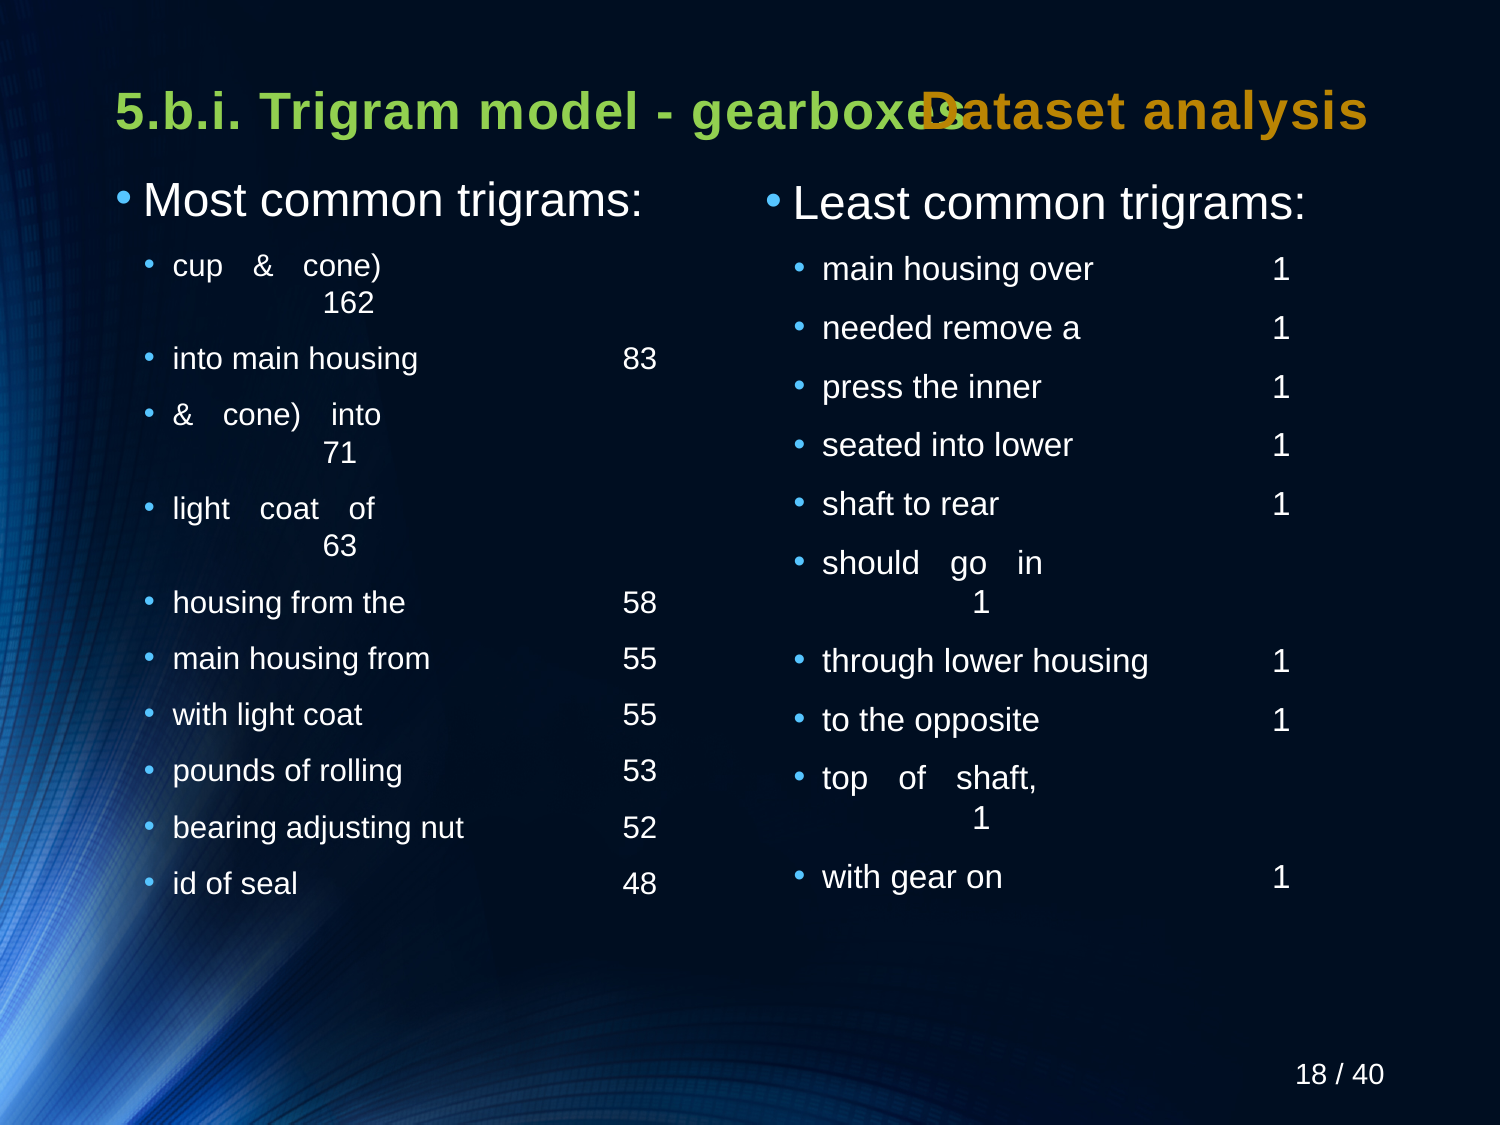

# 5.b.i. Trigram model - gearboxes
Dataset analysis
Most common trigrams:
cup & cone)			162
into main housing		83
& cone) into			71
light coat of			63
housing from the		58
main housing from		55
with light coat		55
pounds of rolling		53
bearing adjusting nut		52
id of seal			48

Least common trigrams:
main housing over		1
needed remove a		1
press the inner		1
seated into lower		1
shaft to rear		1
should go in			1
through lower housing	1
to the opposite		1
top of shaft,			1
with gear on		1
18 / 40